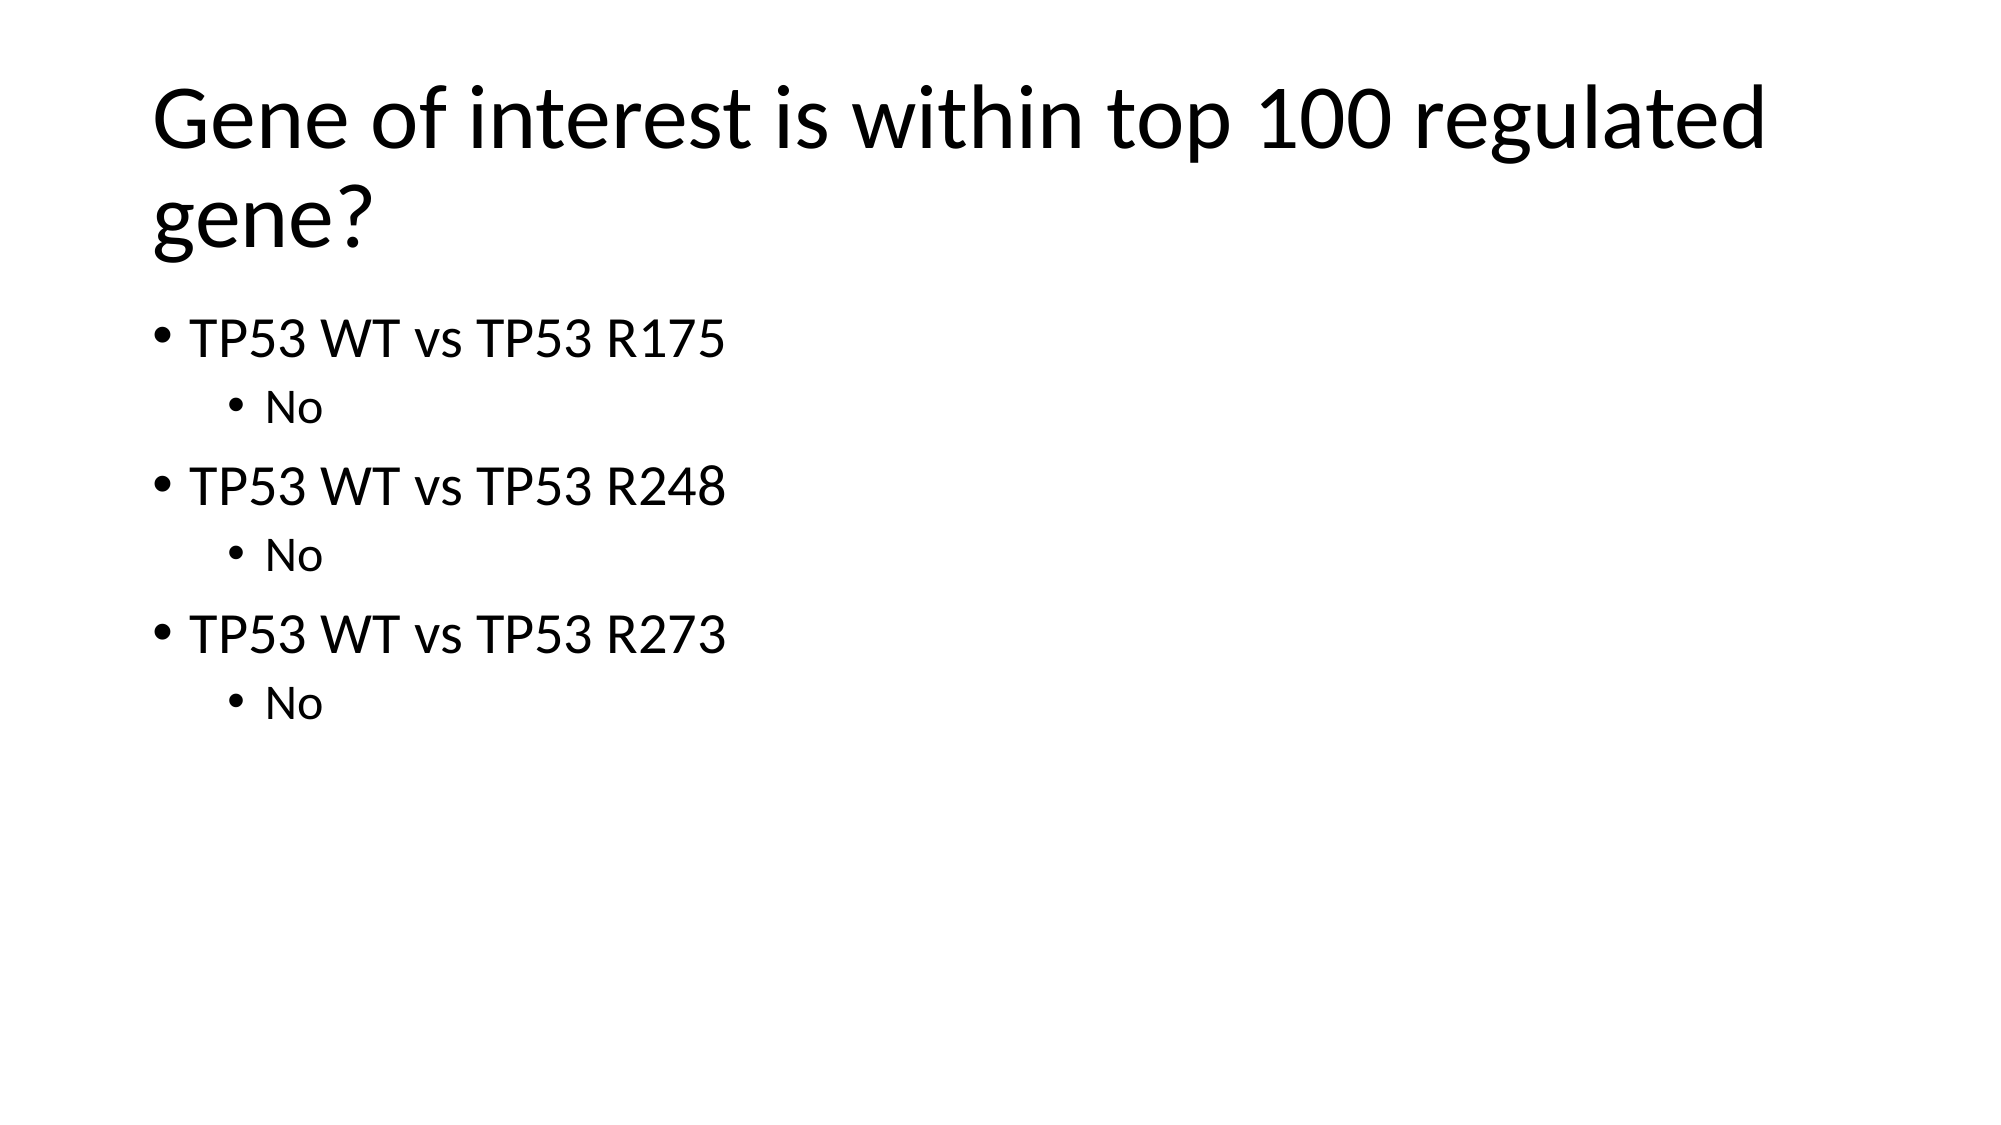

# Gene of interest is within top 100 regulated gene?
TP53 WT vs TP53 R175
No
TP53 WT vs TP53 R248
No
TP53 WT vs TP53 R273
No